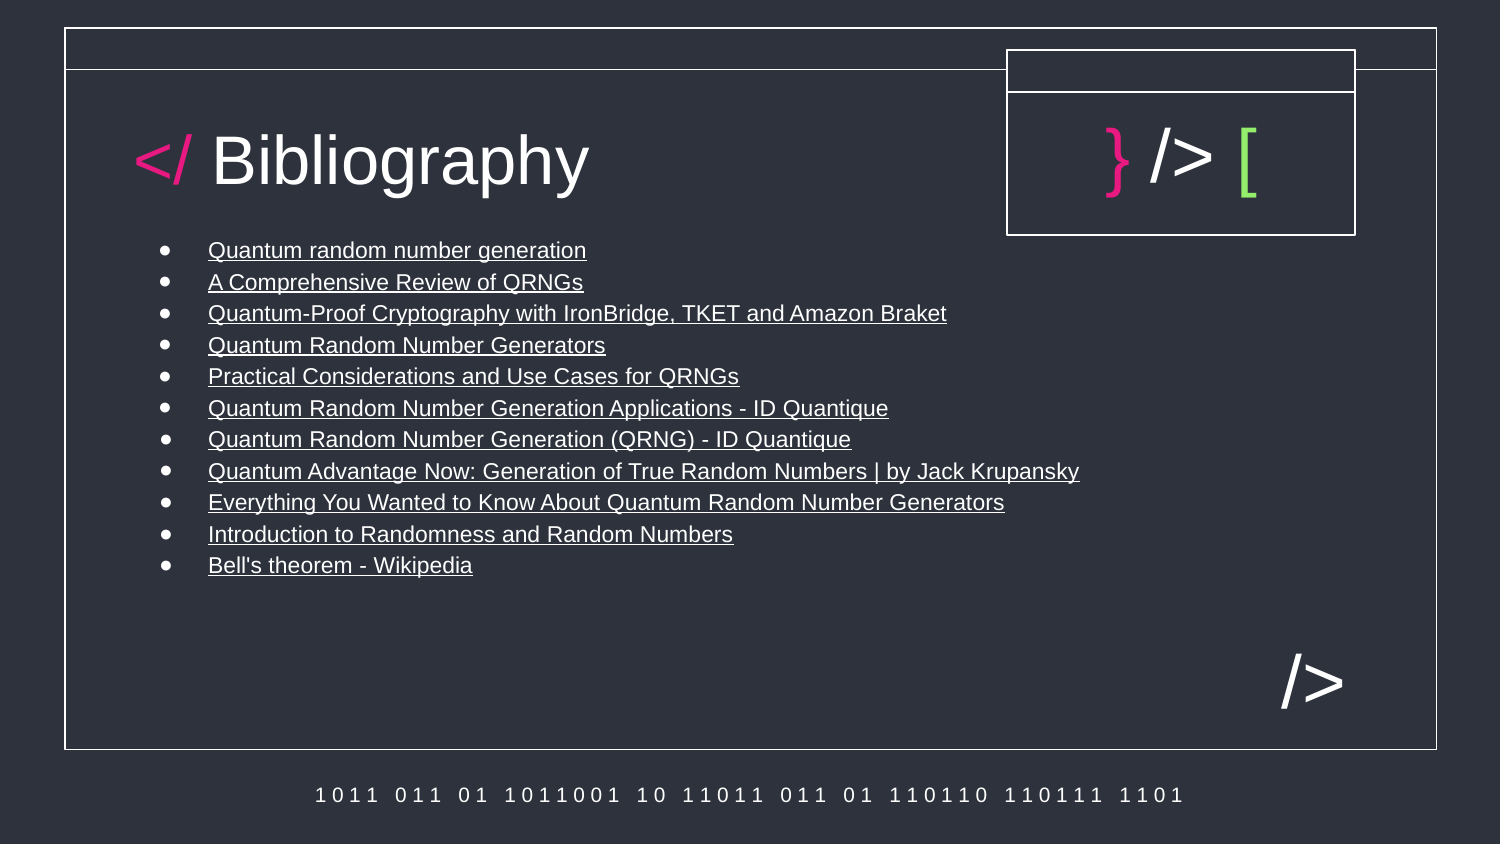

# </ Bibliography
} /> [
Quantum random number generation
A Comprehensive Review of QRNGs
Quantum-Proof Cryptography with IronBridge, TKET and Amazon Braket
Quantum Random Number Generators
Practical Considerations and Use Cases for QRNGs
Quantum Random Number Generation Applications - ID Quantique
Quantum Random Number Generation (QRNG) - ID Quantique
Quantum Advantage Now: Generation of True Random Numbers | by Jack Krupansky
Everything You Wanted to Know About Quantum Random Number Generators
Introduction to Randomness and Random Numbers
Bell's theorem - Wikipedia
/>